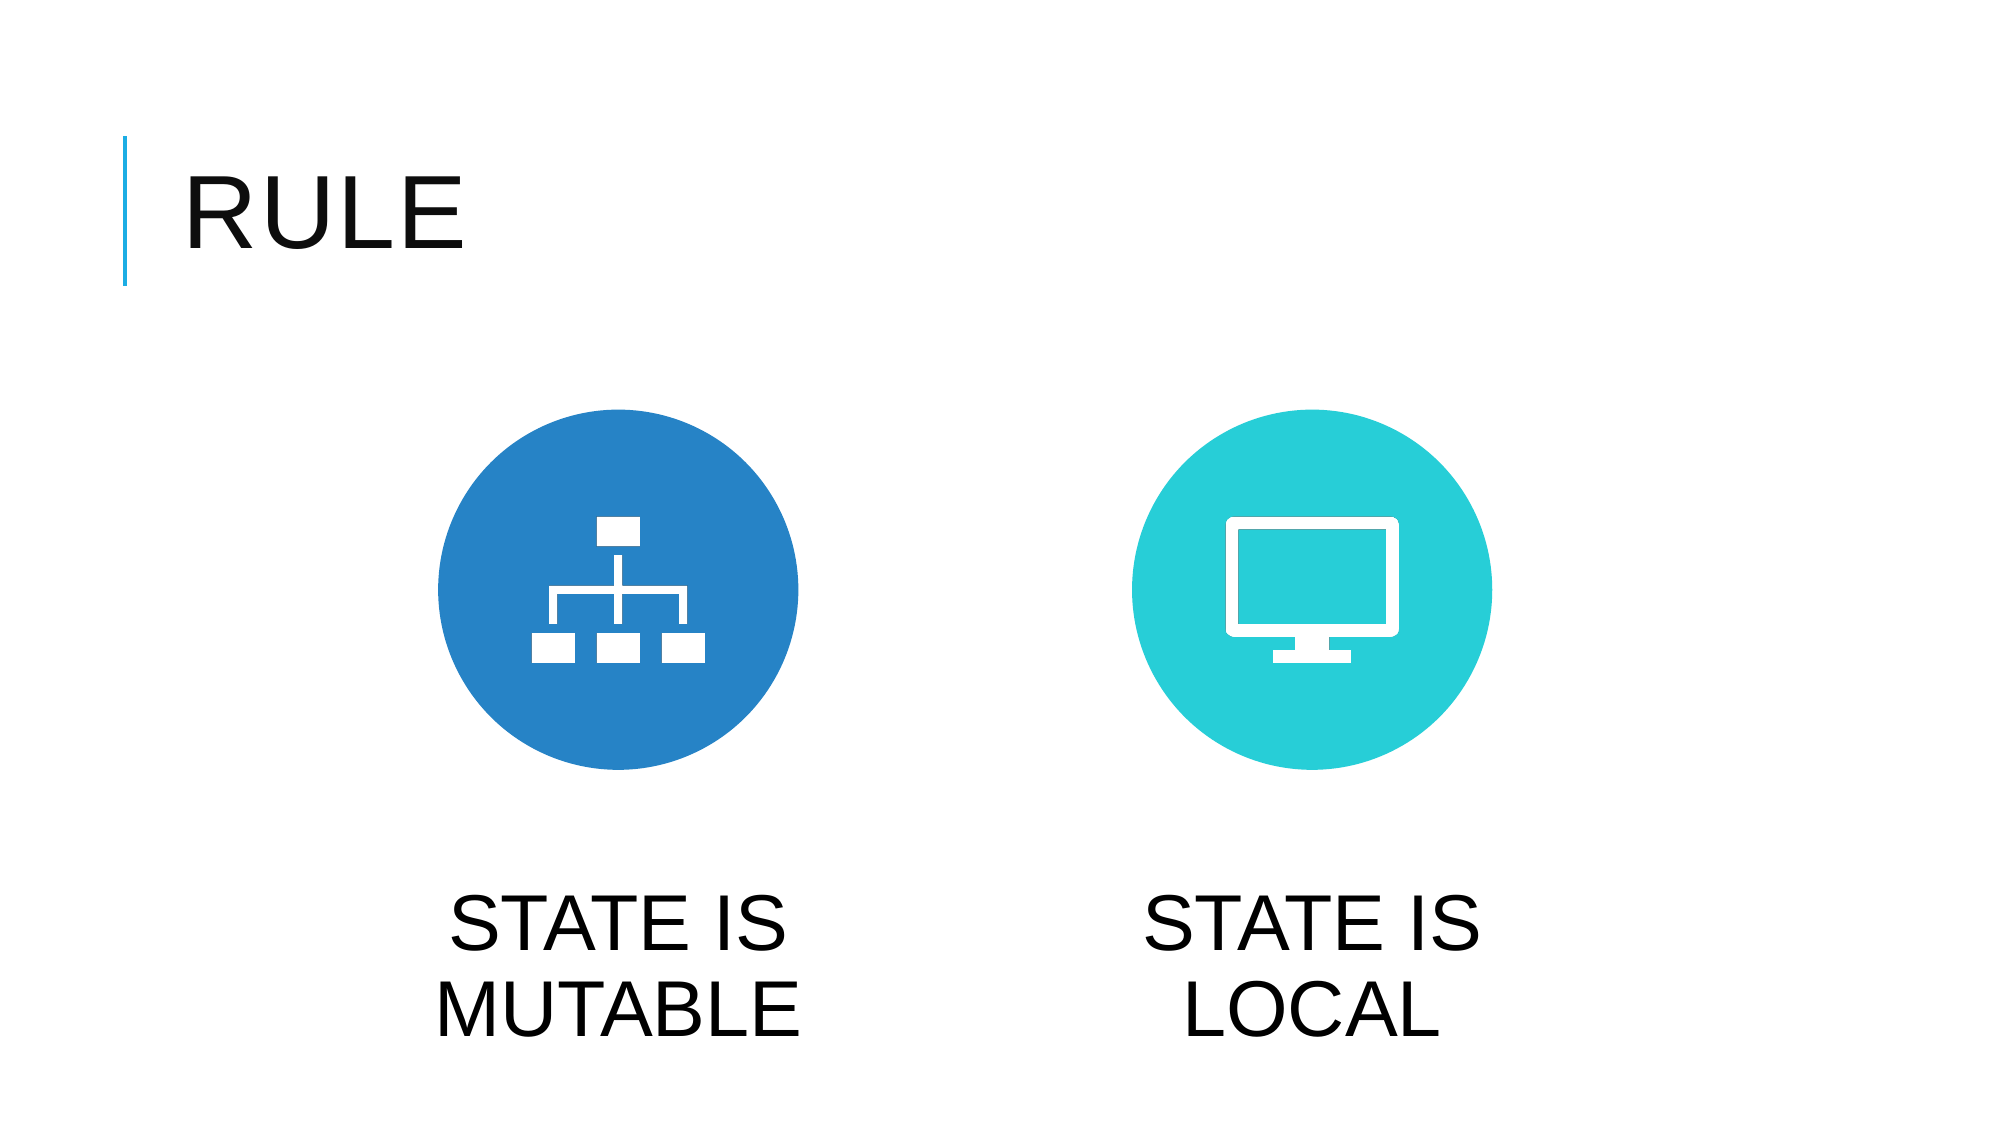

# rule
State is mutable
State is local